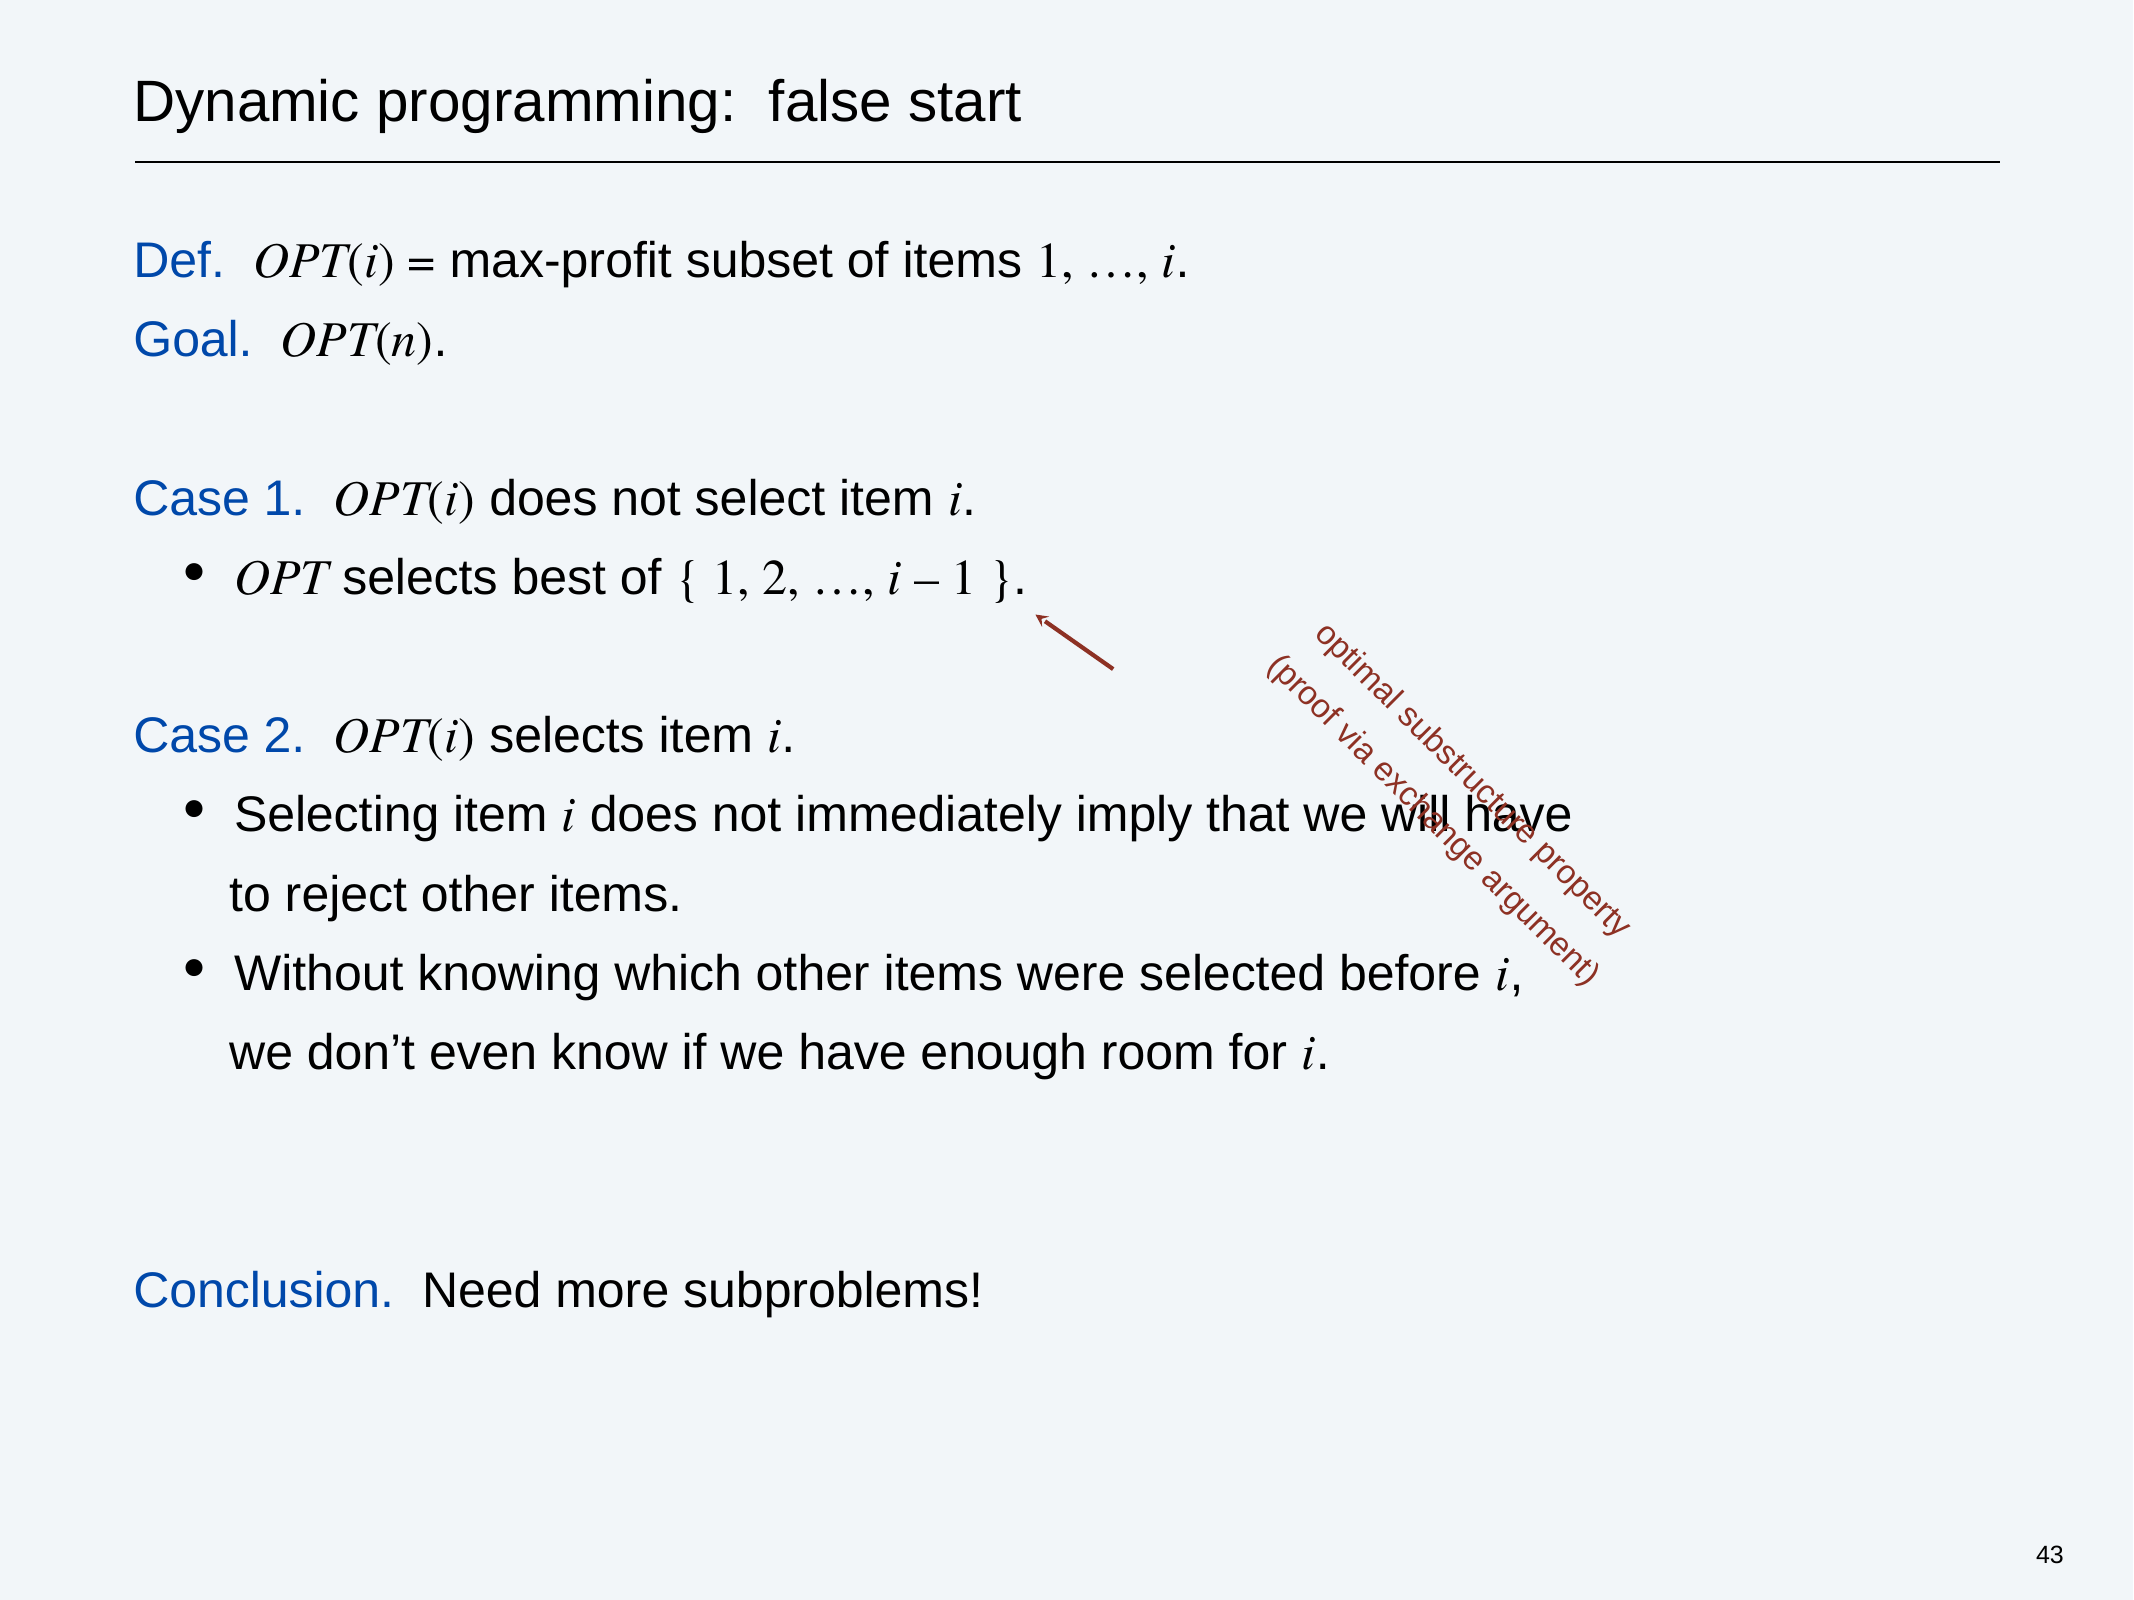

# Dynamic programming:  false start

Def.  OPT(i) = max-profit subset of items 1, …, i.
Goal.  OPT(n).
Case 1.  OPT(i) does not select item i.
OPT selects best of { 1, 2, …, i – 1 }.
Case 2.  OPT(i) selects item i.
Selecting item i does not immediately imply that we will have
to reject other items.
Without knowing which other items were selected before i,
we don’t even know if we have enough room for i.
Conclusion.  Need more subproblems!

optimal substructure property
(proof via exchange argument)
43